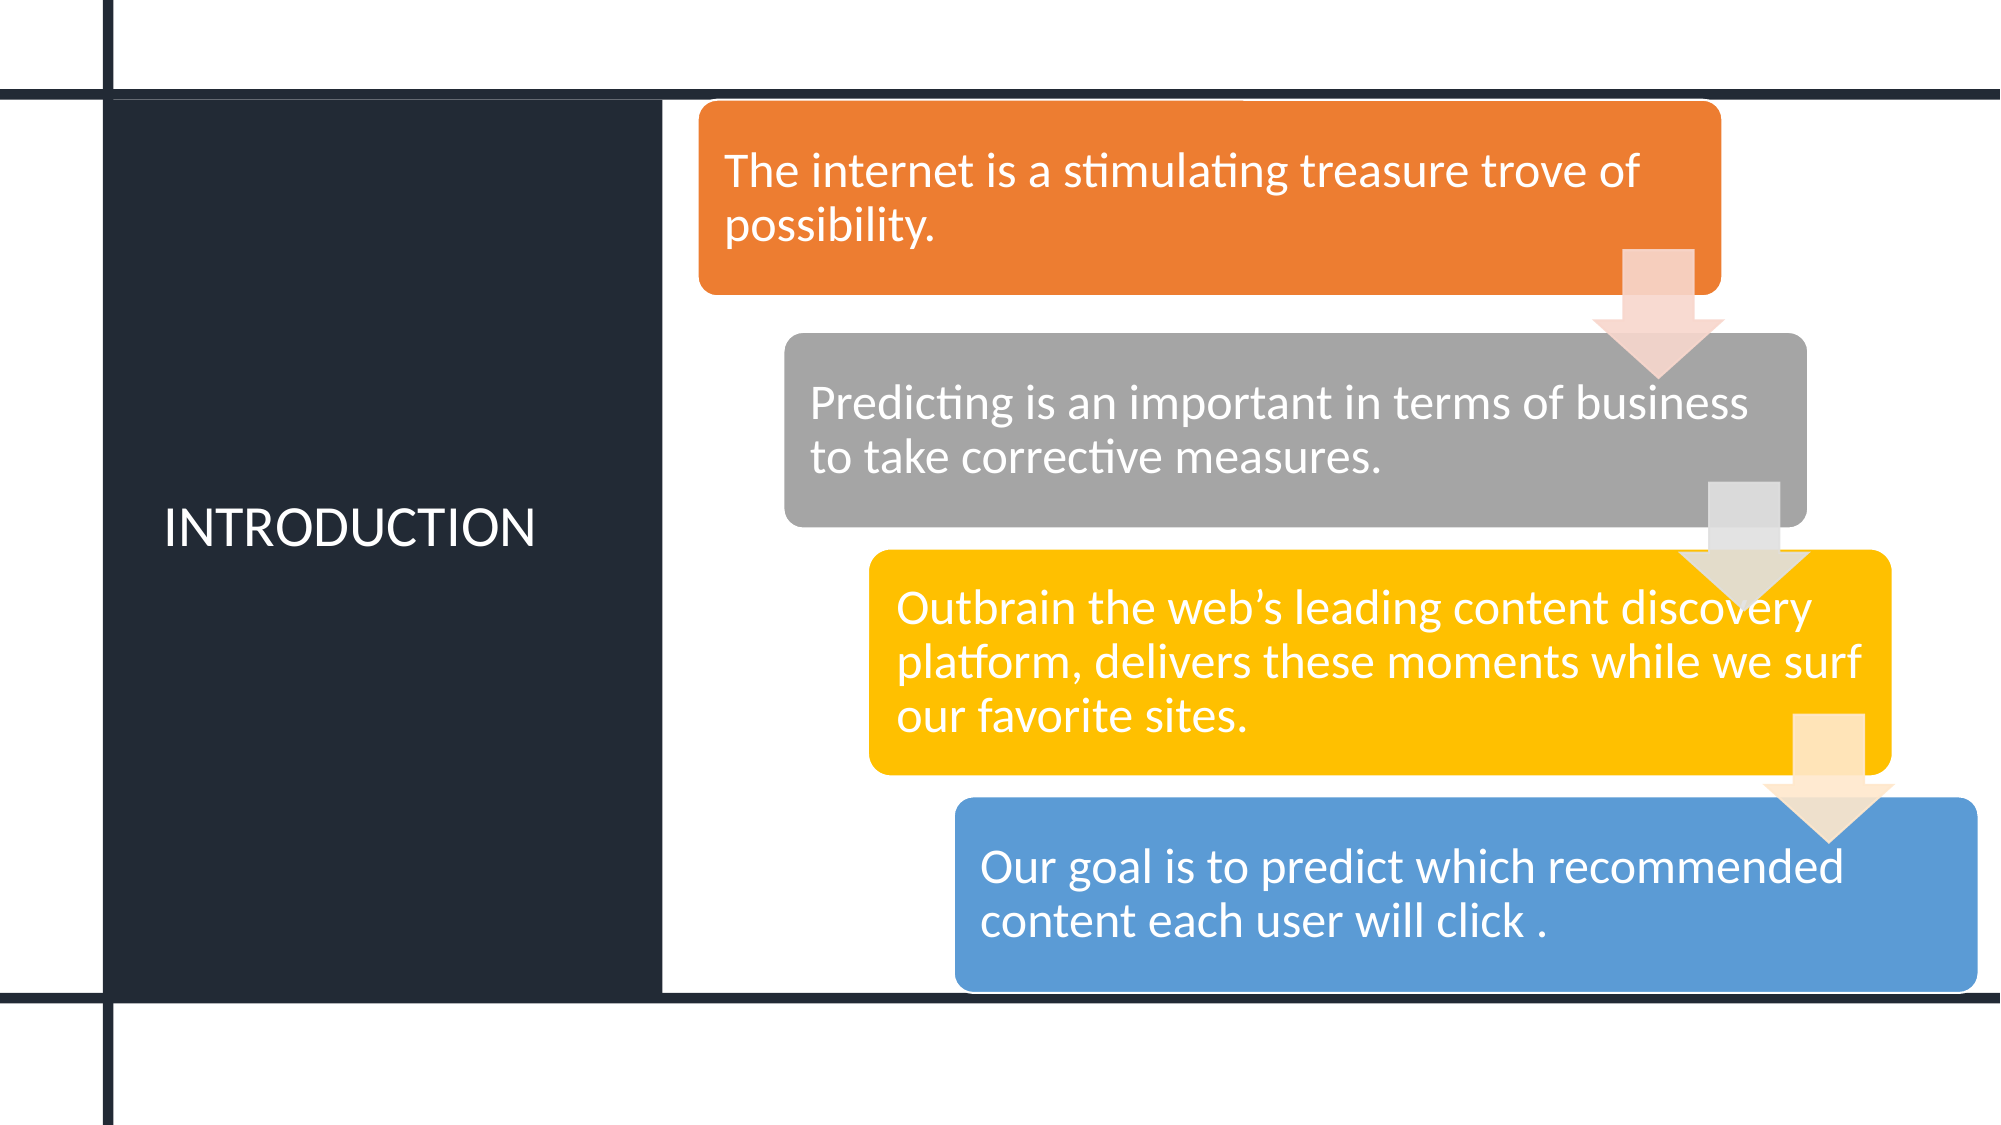

The internet is a stimulating treasure trove of possibility.
Predicting is an important in terms of business to take corrective measures.
Outbrain the web’s leading content discovery platform, delivers these moments while we surf our favorite sites.
Our goal is to predict which recommended content each user will click .

# INTRODUCTION